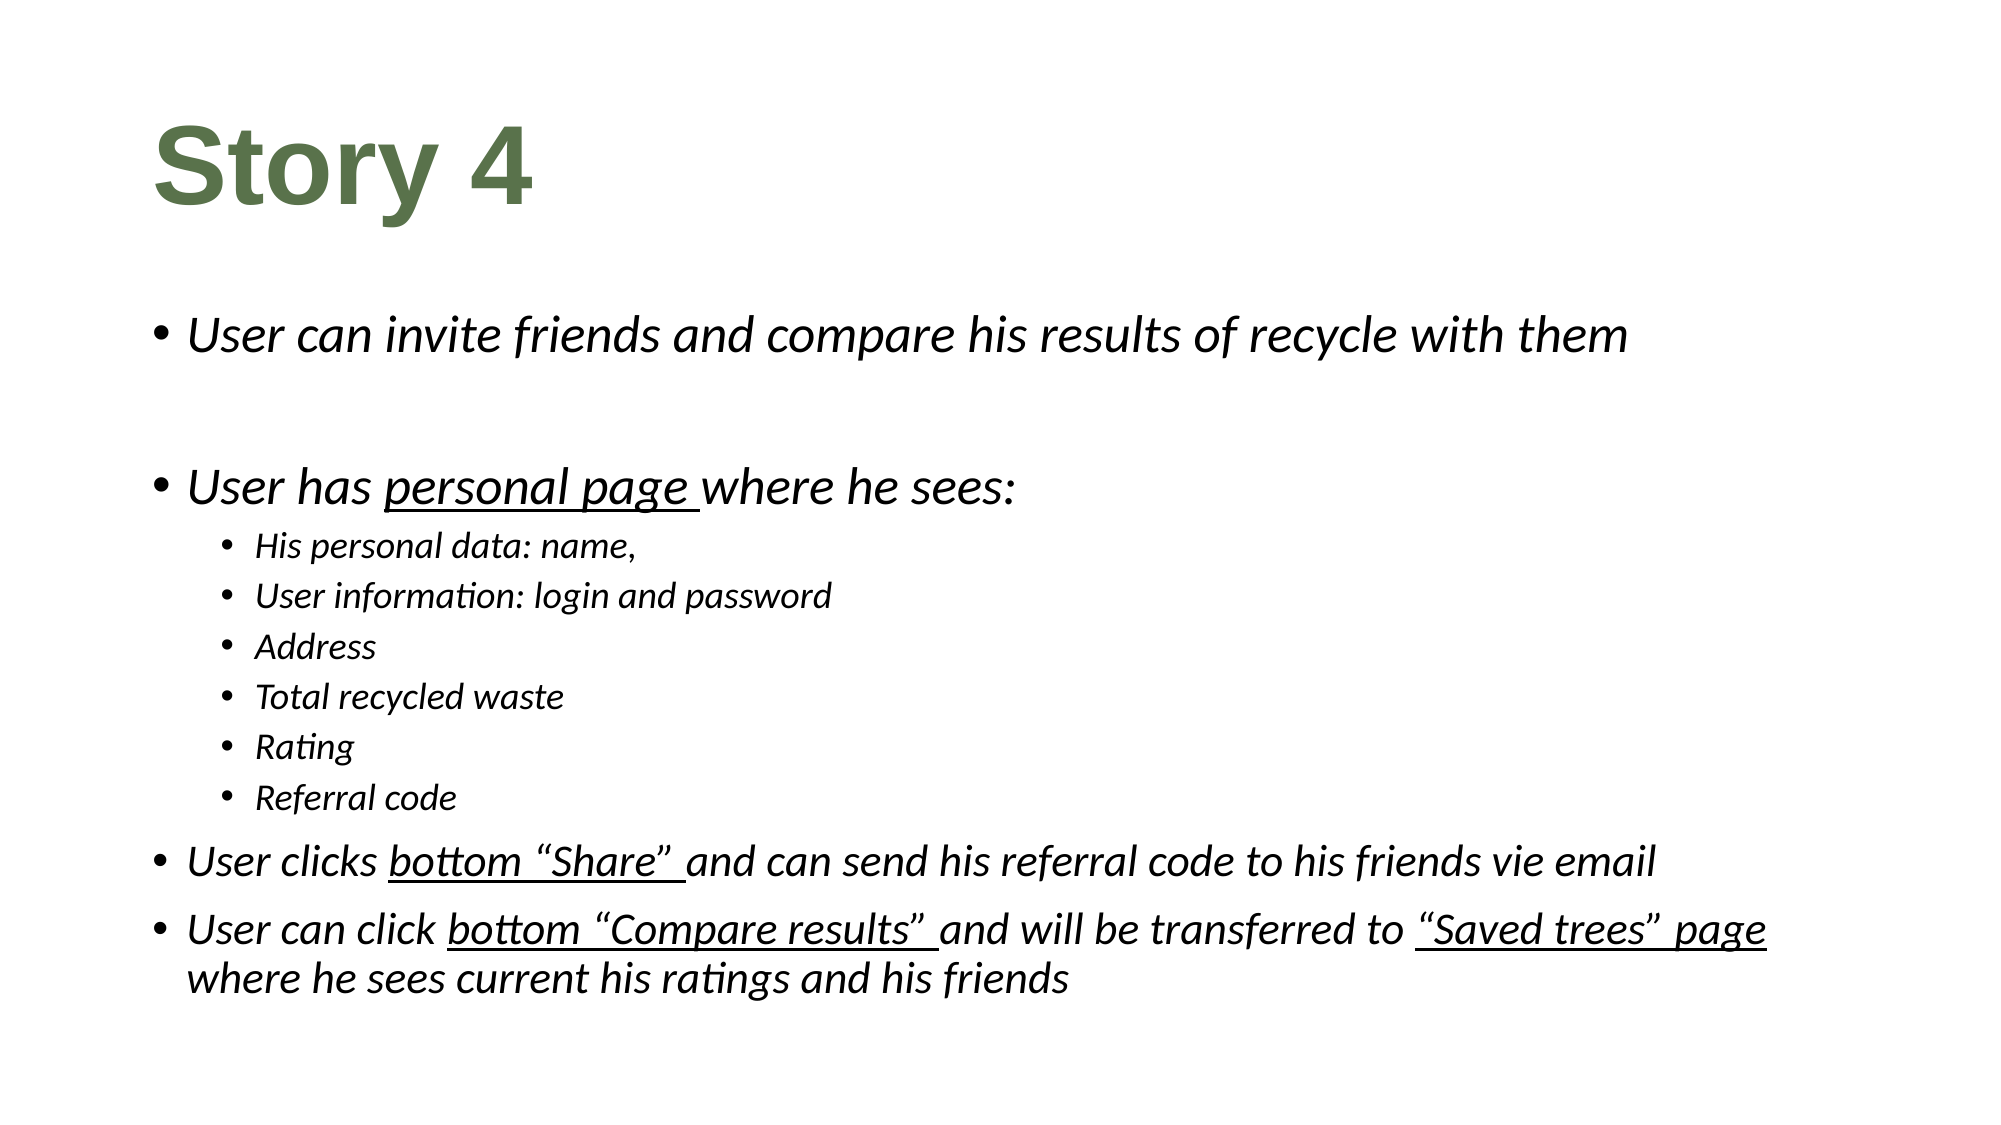

# Story 4
User can invite friends and compare his results of recycle with them

User has personal page where he sees:
His personal data: name,
User information: login and password
Address
Total recycled waste
Rating
Referral code
User clicks bottom “Share” and can send his referral code to his friends vie email
User can click bottom “Compare results” and will be transferred to “Saved trees” page where he sees current his ratings and his friends